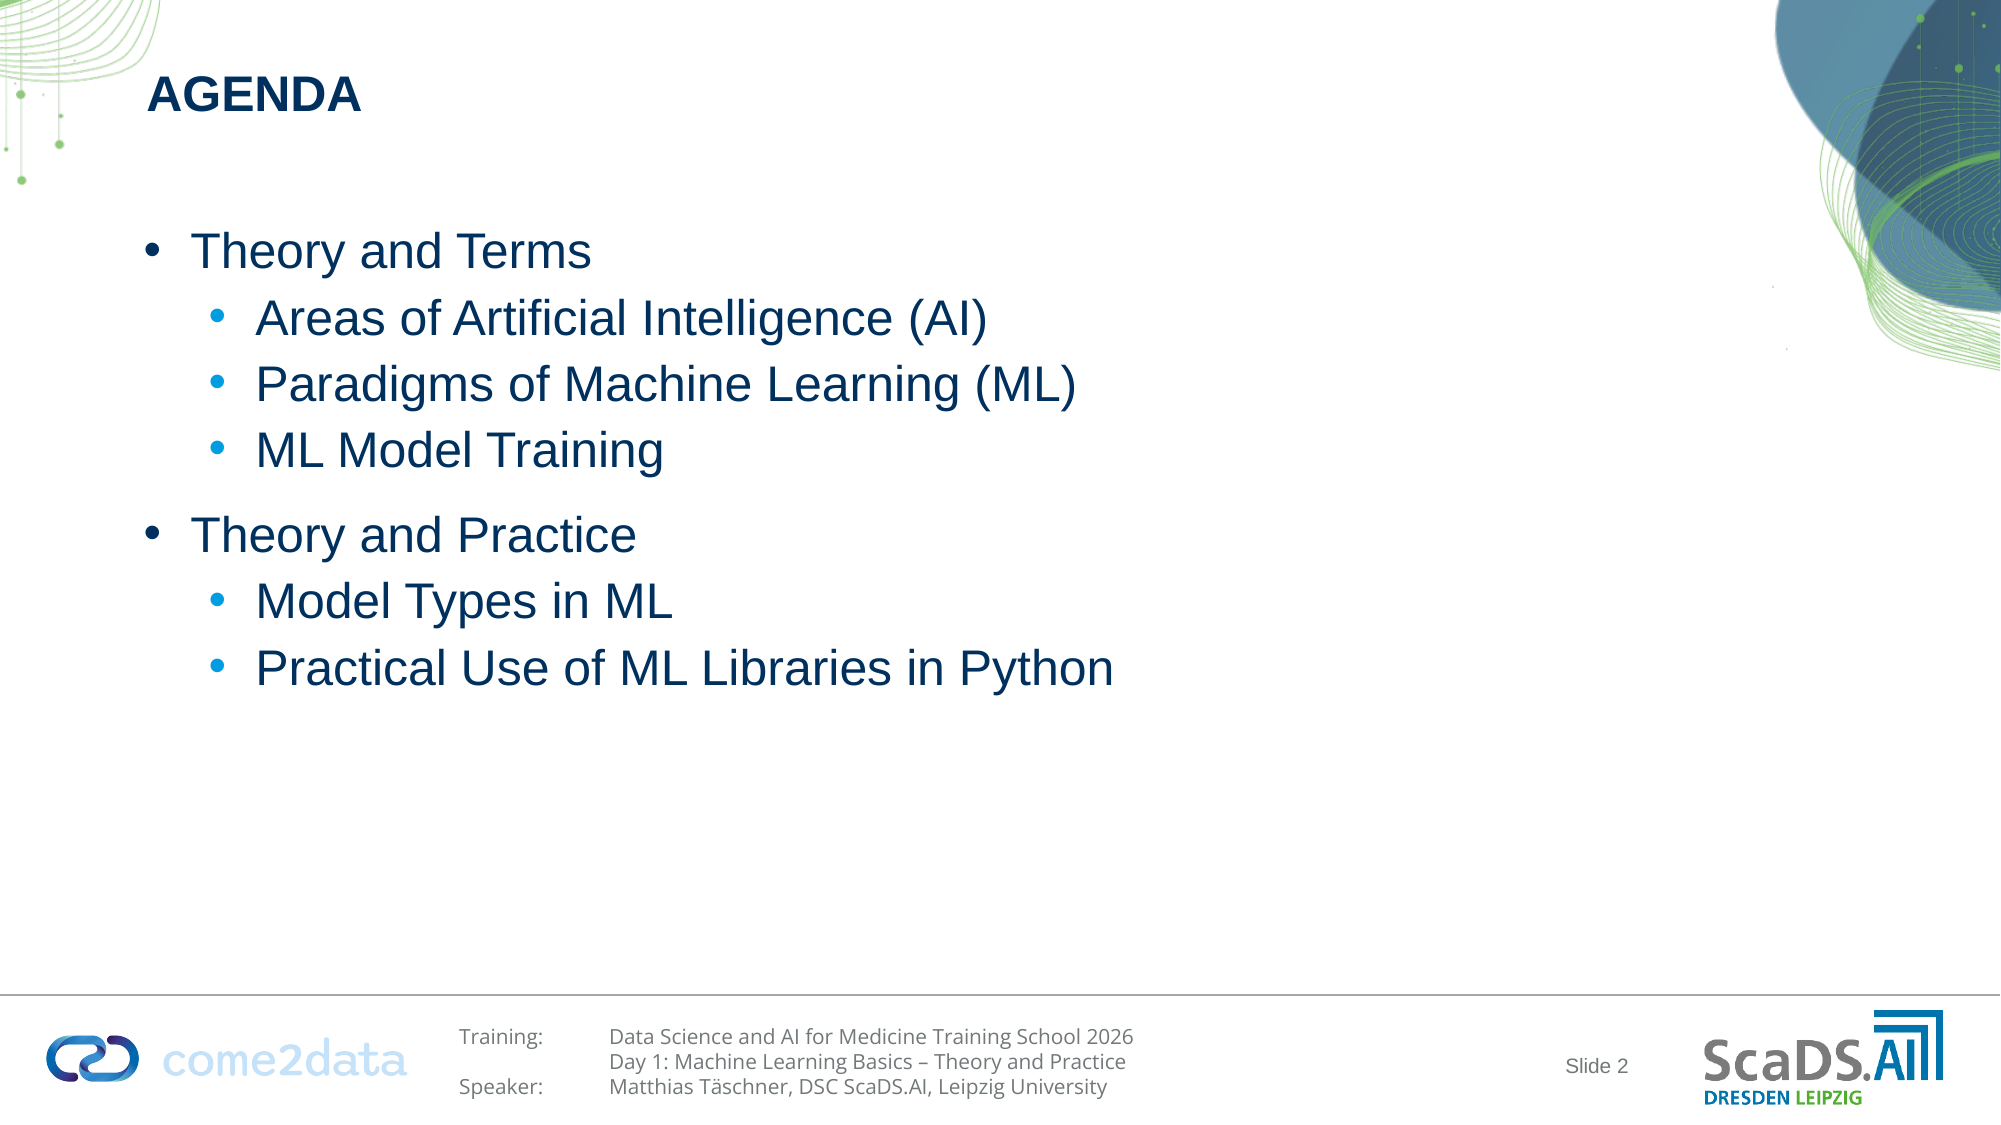

# AGENDA
Theory and Terms
Areas of Artificial Intelligence (AI)
Paradigms of Machine Learning (ML)
ML Model Training
Theory and Practice
Model Types in ML
Practical Use of ML Libraries in Python